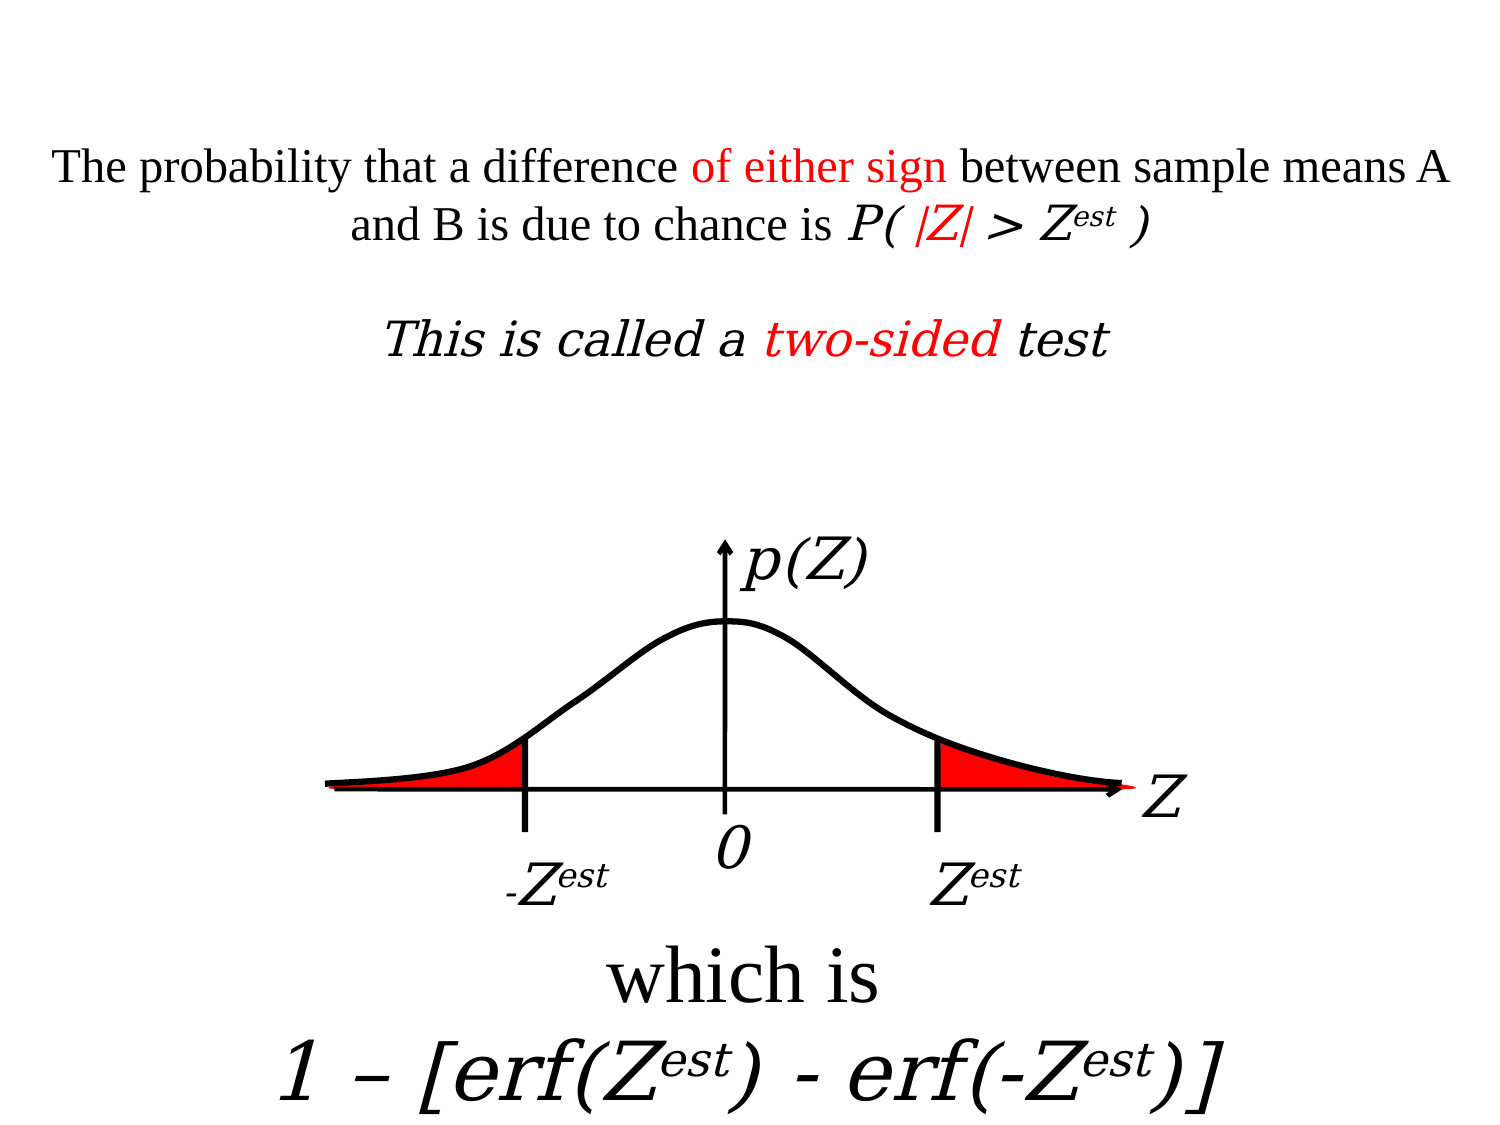

# The probability that a difference of either sign between sample means A and B is due to chance is P( |Z| > Zest ) This is called a two-sided test
p(Z)

Z
0
-Zest
Zest
which is
1 – [erf(Zest) - erf(-Zest)]